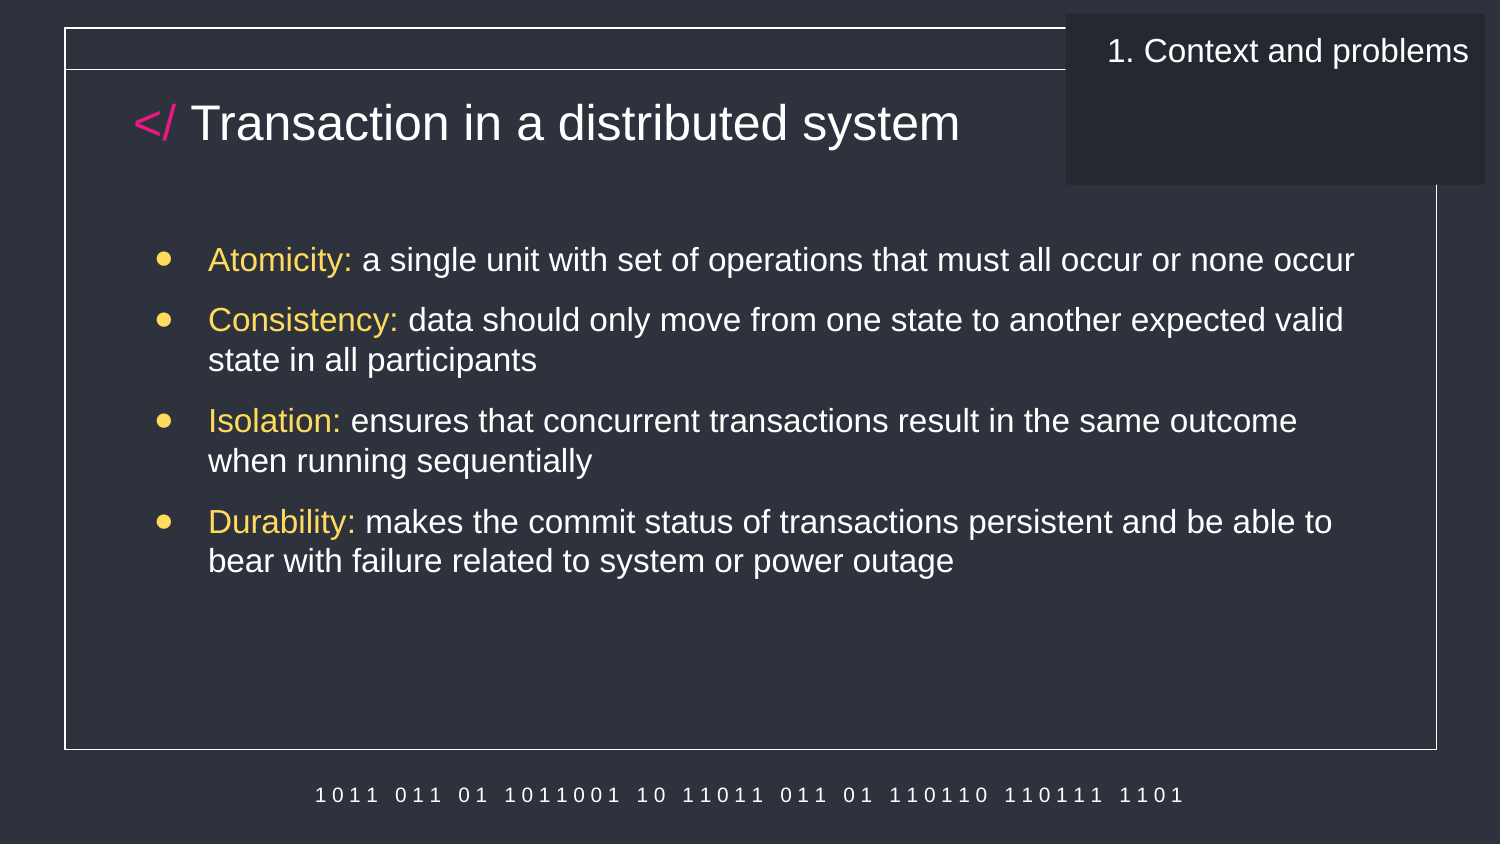

1. Context and problems
# </ Transaction in a distributed system
Atomicity: a single unit with set of operations that must all occur or none occur
Consistency: data should only move from one state to another expected valid state in all participants
Isolation: ensures that concurrent transactions result in the same outcome when running sequentially
Durability: makes the commit status of transactions persistent and be able to bear with failure related to system or power outage